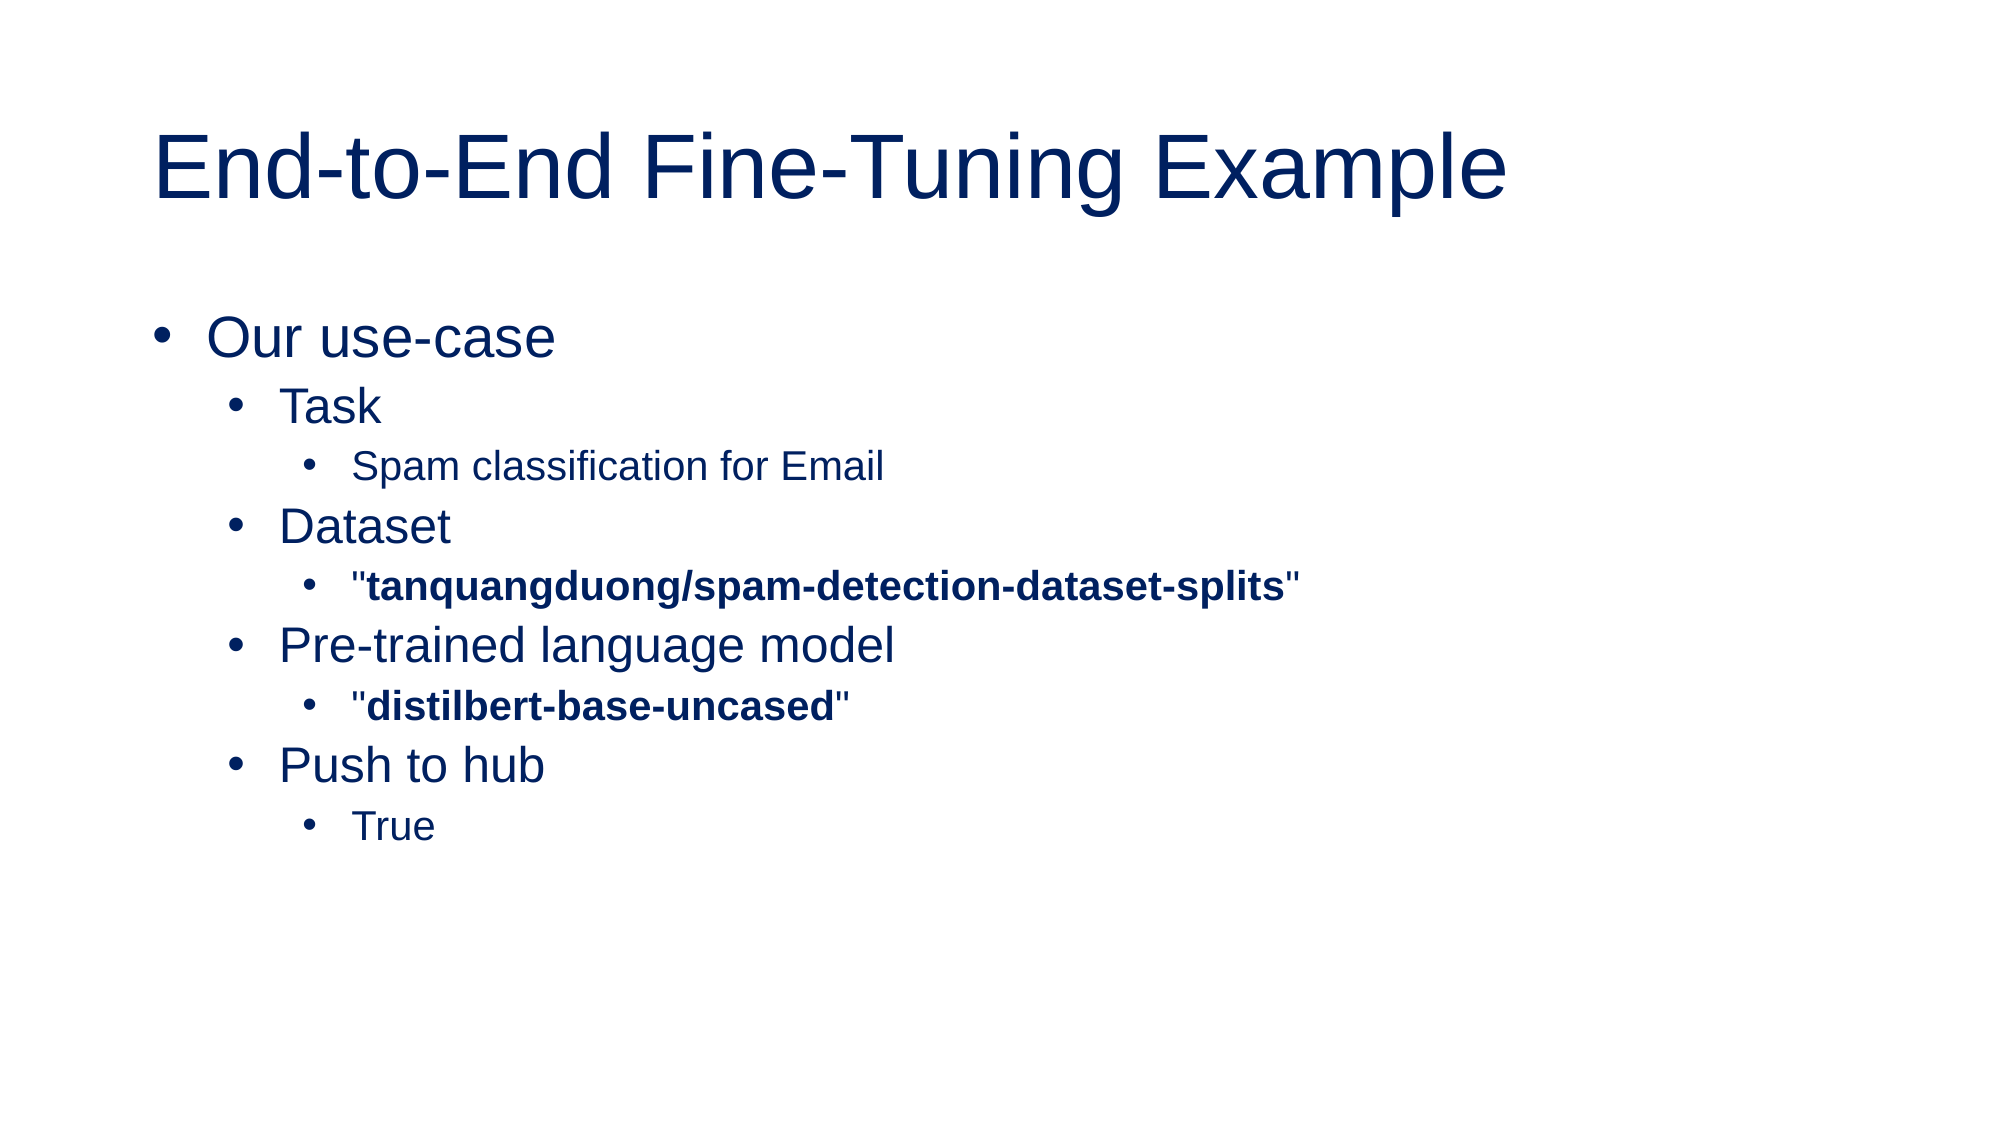

# End-to-End Fine-Tuning Example
 Our use-case
 Task
 Spam classification for Email
 Dataset
 "tanquangduong/spam-detection-dataset-splits"
 Pre-trained language model
 "distilbert-base-uncased"
 Push to hub
 True